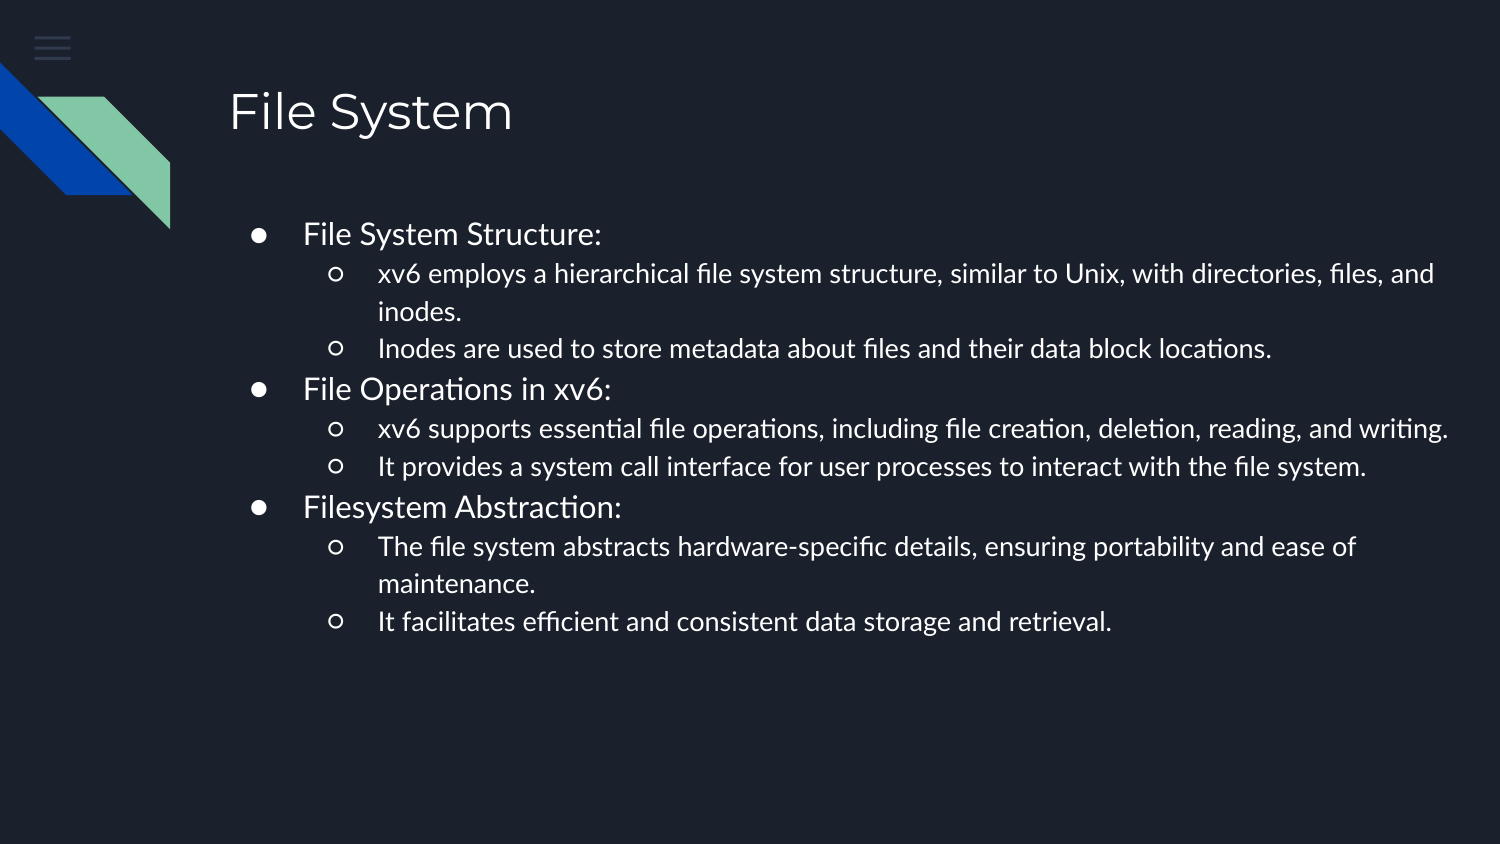

# File System
File System Structure:
xv6 employs a hierarchical file system structure, similar to Unix, with directories, files, and inodes.
Inodes are used to store metadata about files and their data block locations.
File Operations in xv6:
xv6 supports essential file operations, including file creation, deletion, reading, and writing.
It provides a system call interface for user processes to interact with the file system.
Filesystem Abstraction:
The file system abstracts hardware-specific details, ensuring portability and ease of maintenance.
It facilitates efficient and consistent data storage and retrieval.